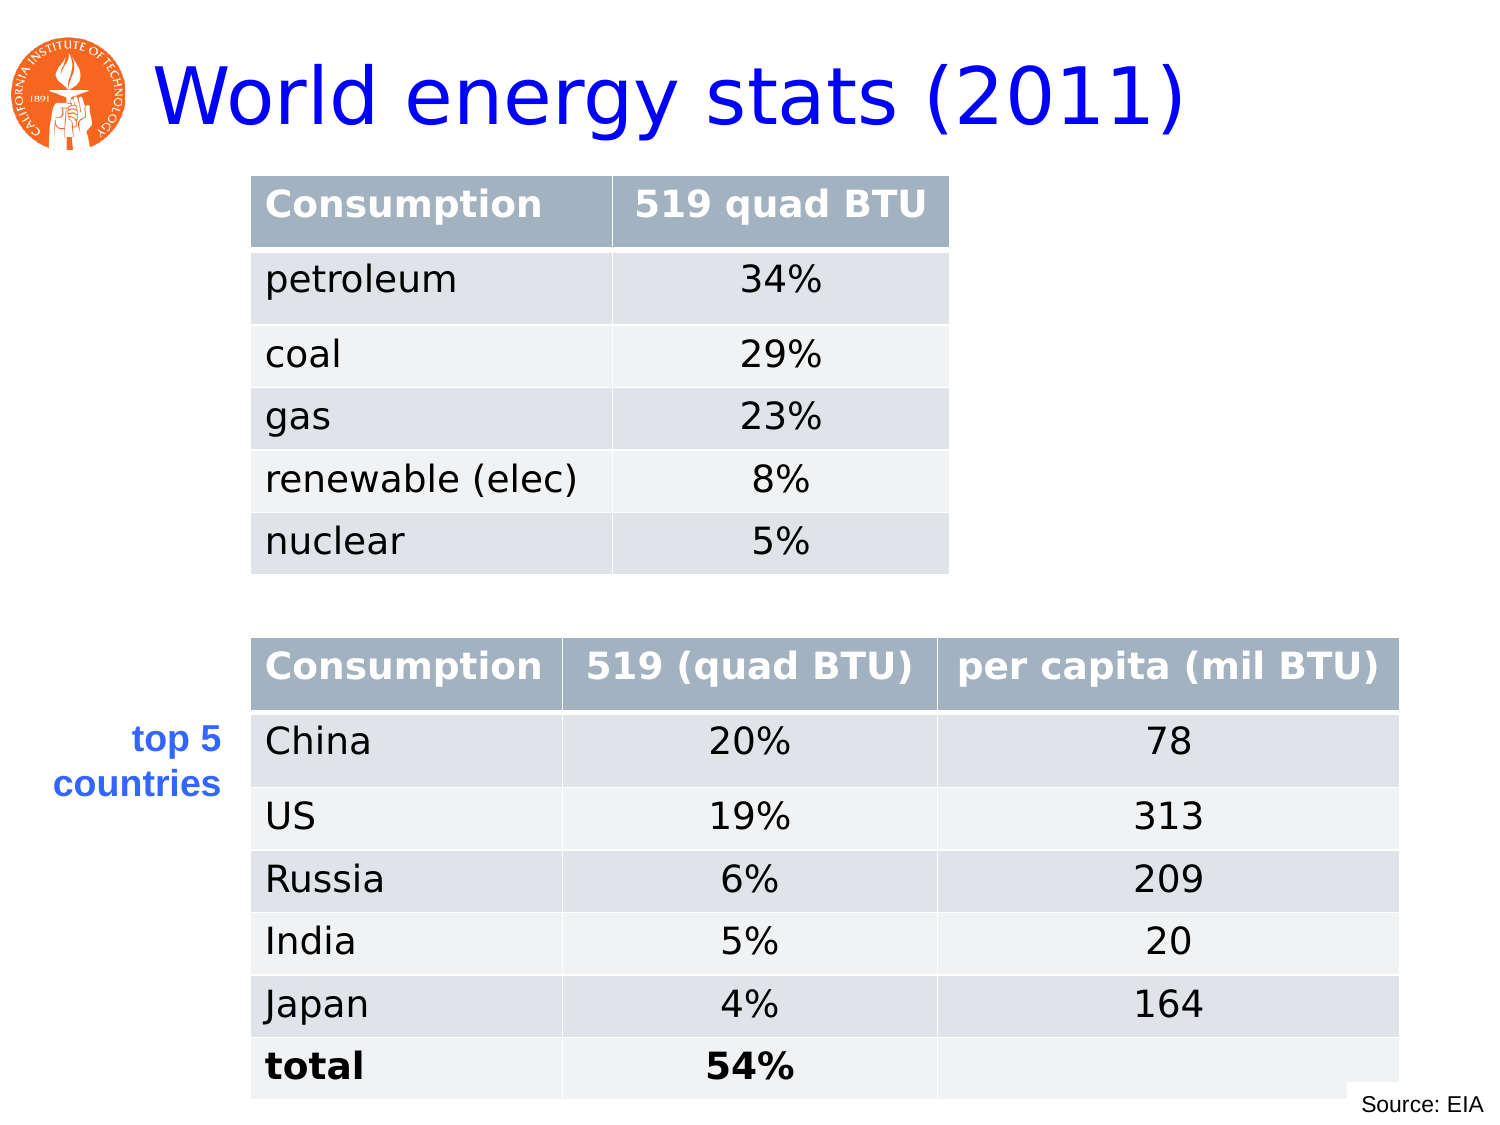

World energy stats (2011)
| Consumption | 519 quad BTU |
| --- | --- |
| petroleum | 34% |
| coal | 29% |
| gas | 23% |
| renewable (elec) | 8% |
| nuclear | 5% |
| Consumption | 519 (quad BTU) | per capita (mil BTU) |
| --- | --- | --- |
| China | 20% | 78 |
| US | 19% | 313 |
| Russia | 6% | 209 |
| India | 5% | 20 |
| Japan | 4% | 164 |
| total | 54% |  |
top 5
countries
Source: EIA